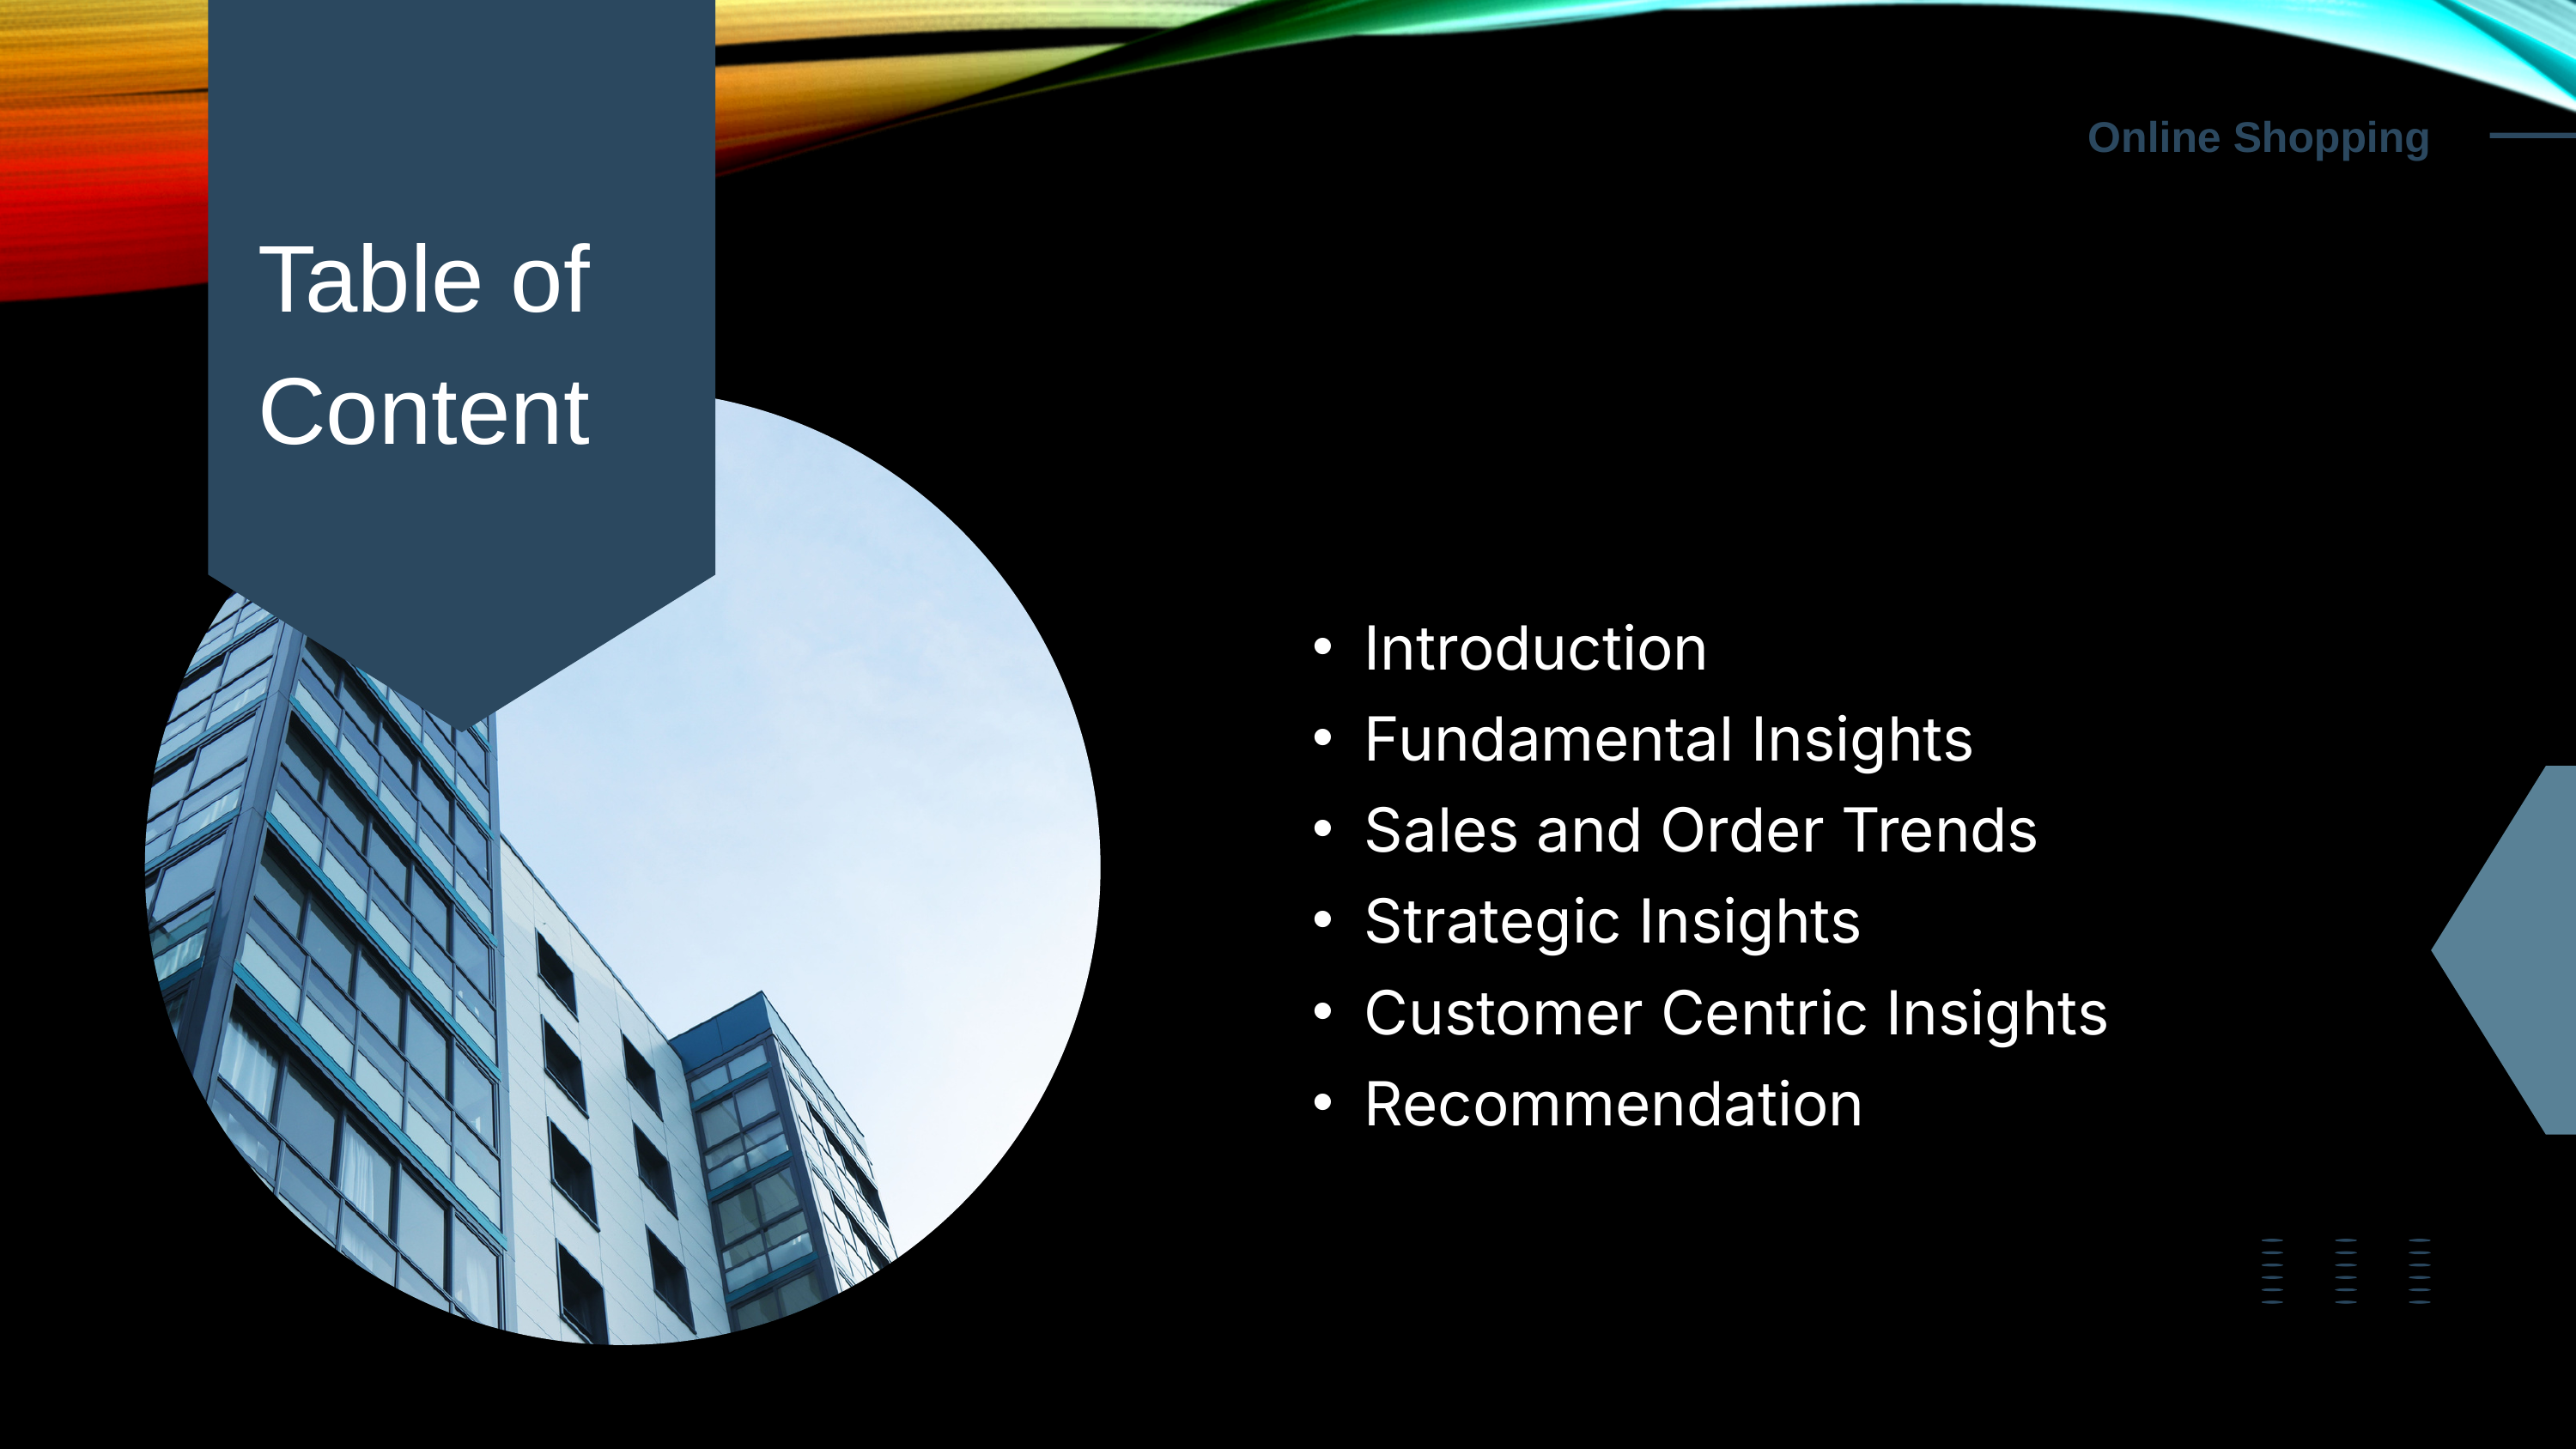

Online Shopping

Table of Content

Introduction
Fundamental Insights
Sales and Order Trends
Strategic Insights
Customer Centric Insights
Recommendation